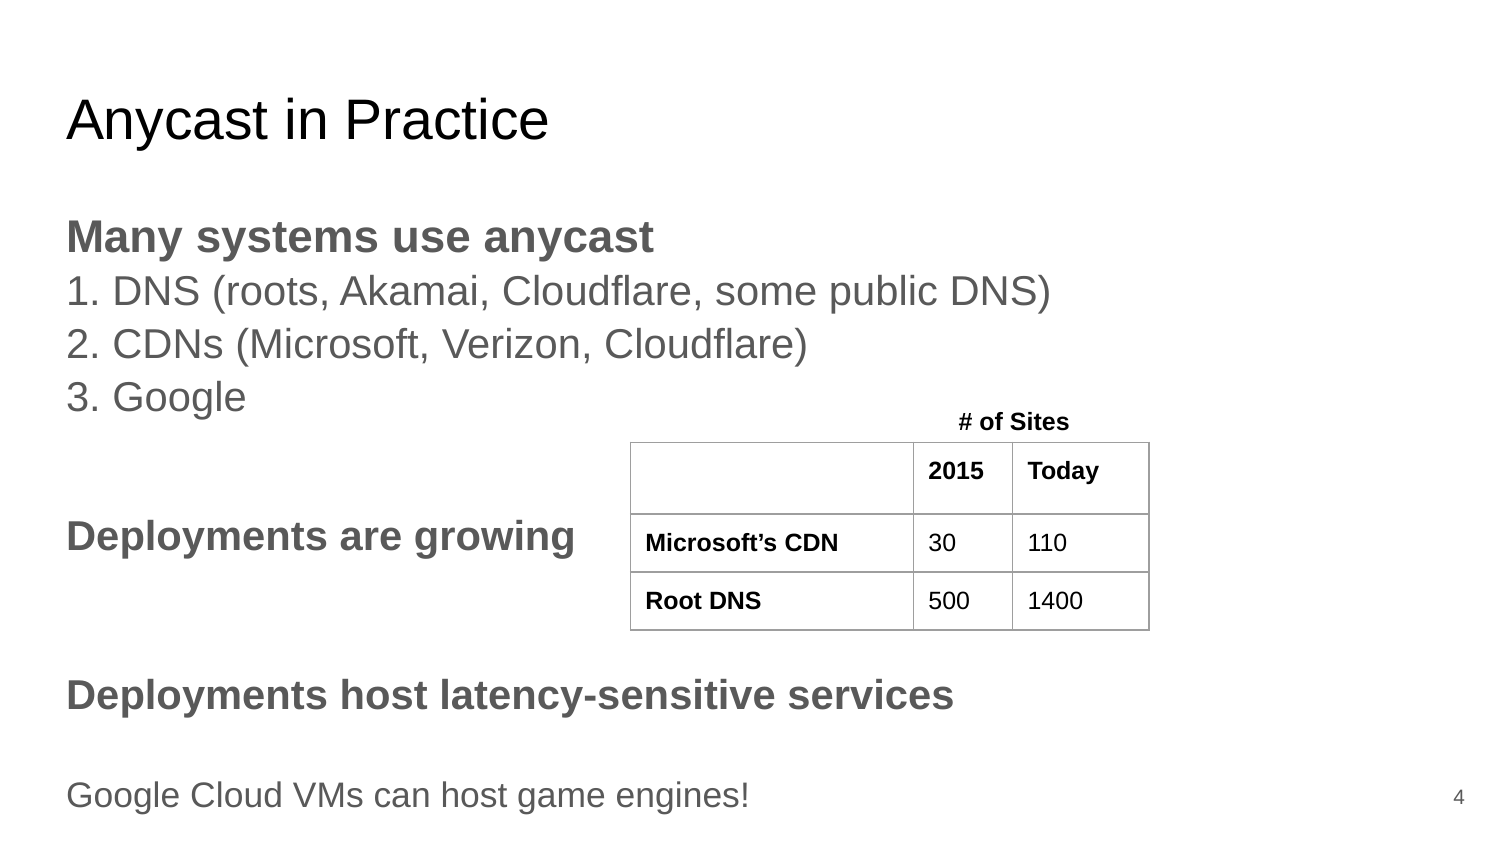

# Anycast in Practice
Many systems use anycast
1. DNS (roots, Akamai, Cloudflare, some public DNS)
2. CDNs (Microsoft, Verizon, Cloudflare)
3. Google
# of Sites
|  | 2015 | Today |
| --- | --- | --- |
| Microsoft’s CDN | 30 | 110 |
| Root DNS | 500 | 1400 |
Deployments are growing
Deployments host latency-sensitive services
Google Cloud VMs can host game engines!
4